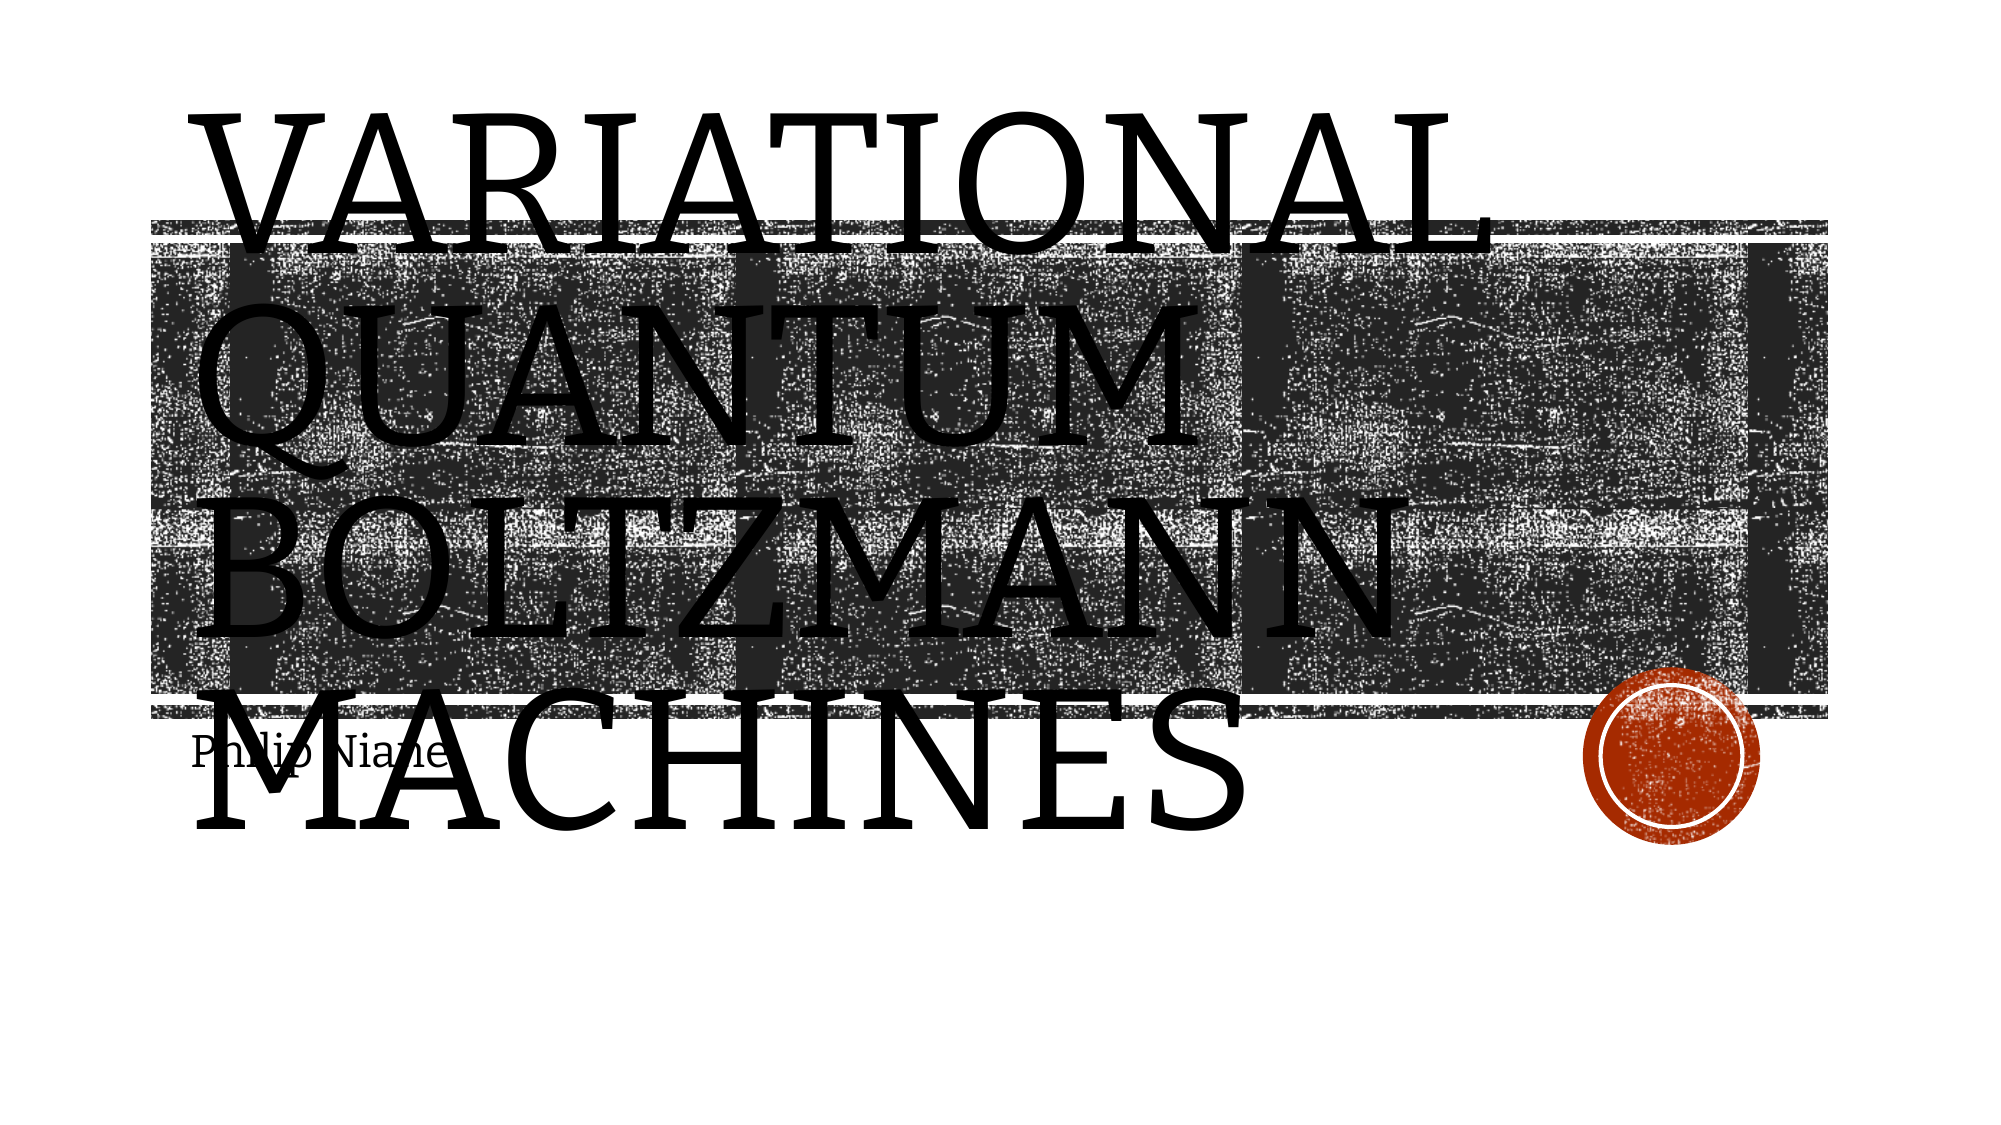

# Variational quantum boltzmann machines
Philip Niane